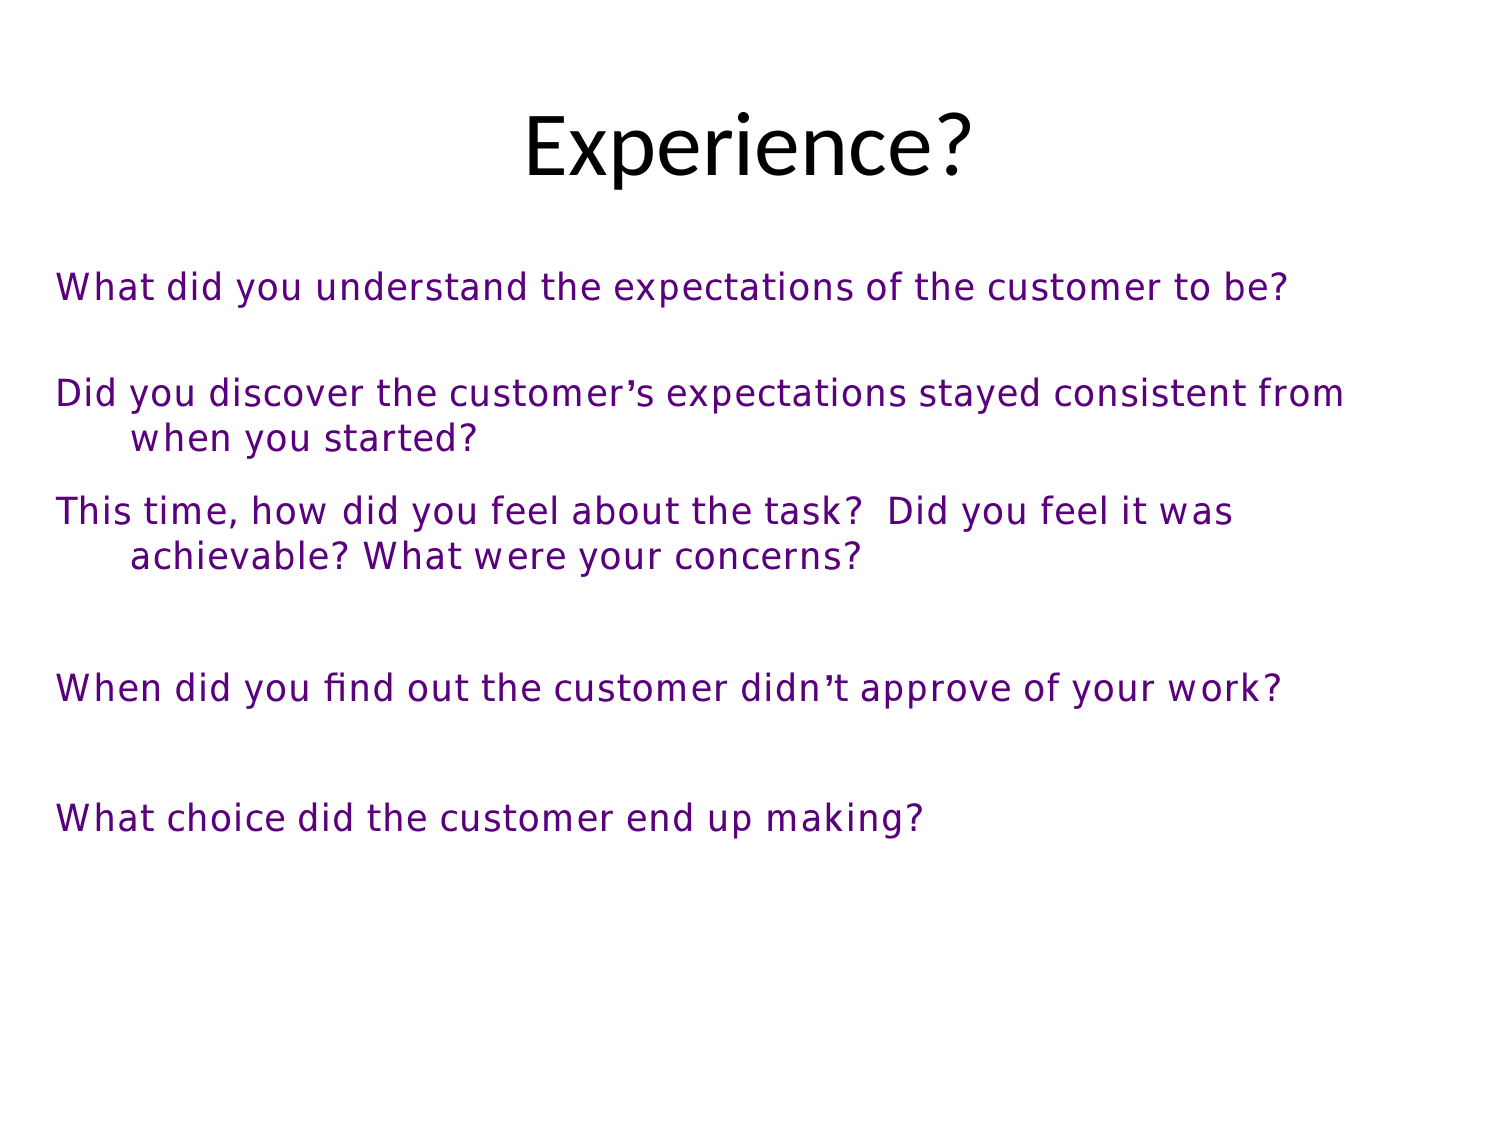

# Experience?
What did you understand the expectations of the customer to be?

Did you discover the customer’s expectations stayed consistent from when you started?

This time, how did you feel about the task?  Did you feel it was achievable? What were your concerns?

When did you find out the customer didn’t approve of your work?

What choice did the customer end up making?